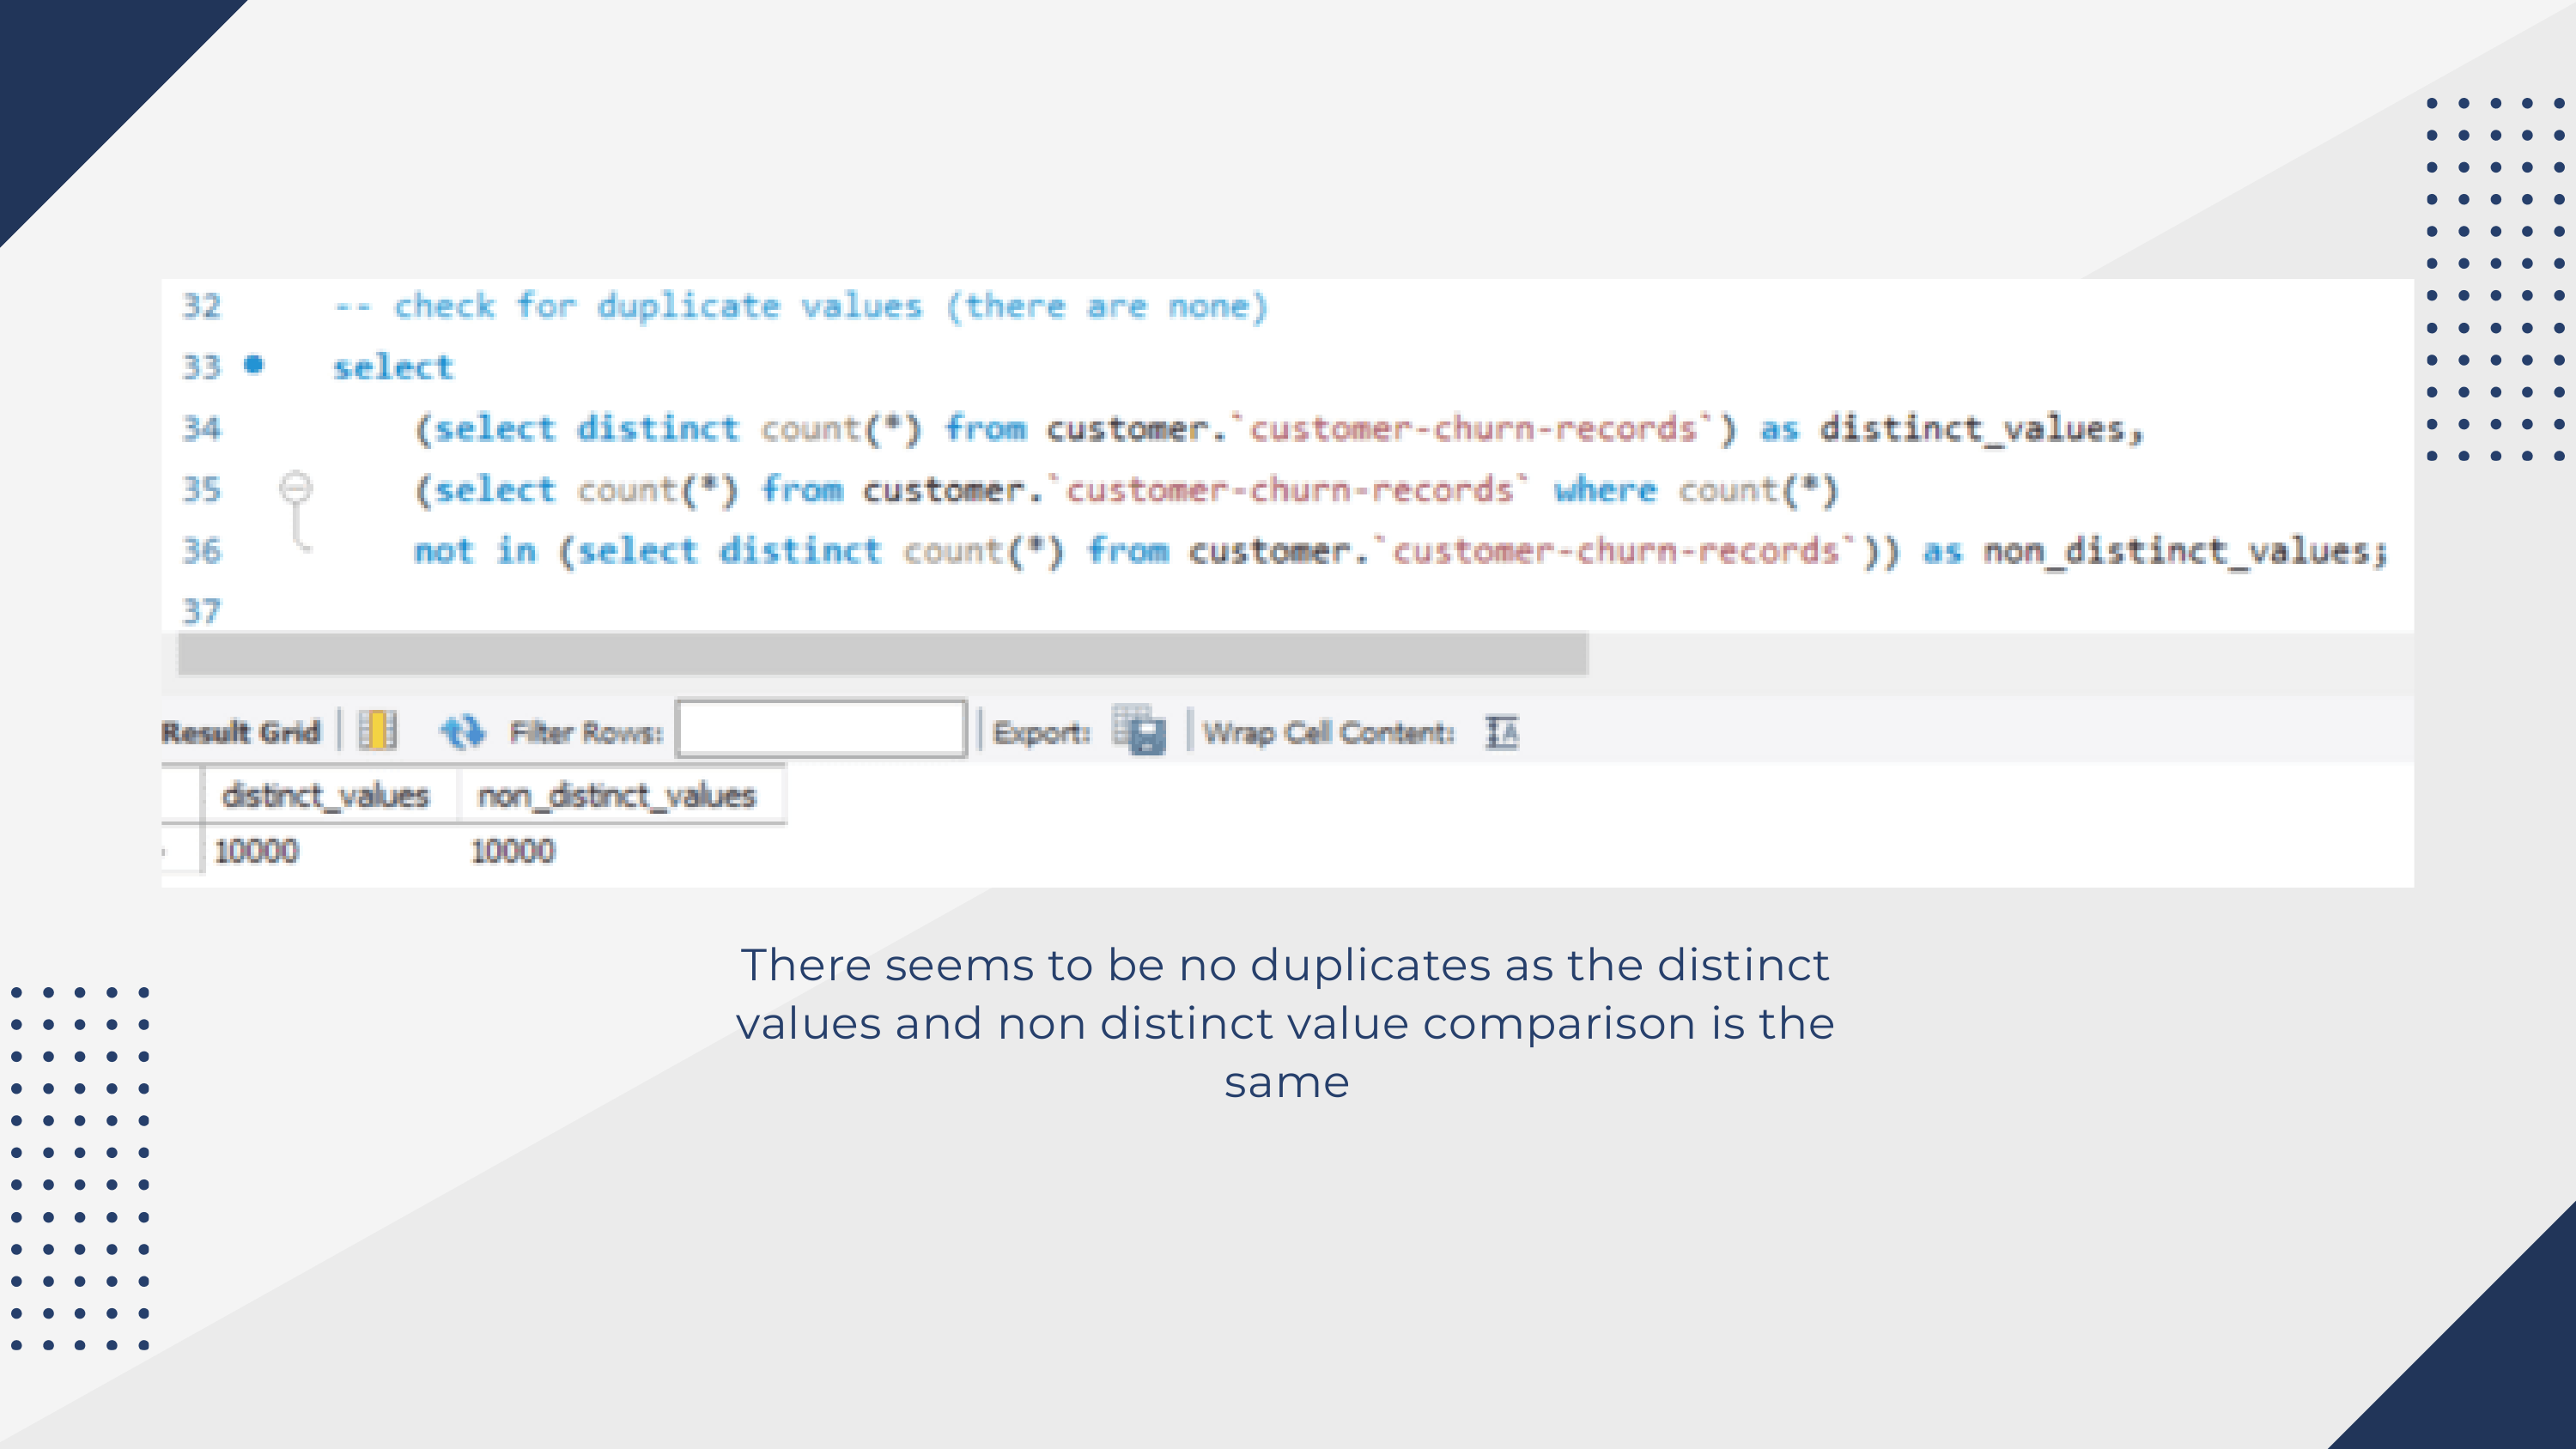

There seems to be no duplicates as the distinct values and non distinct value comparison is the same